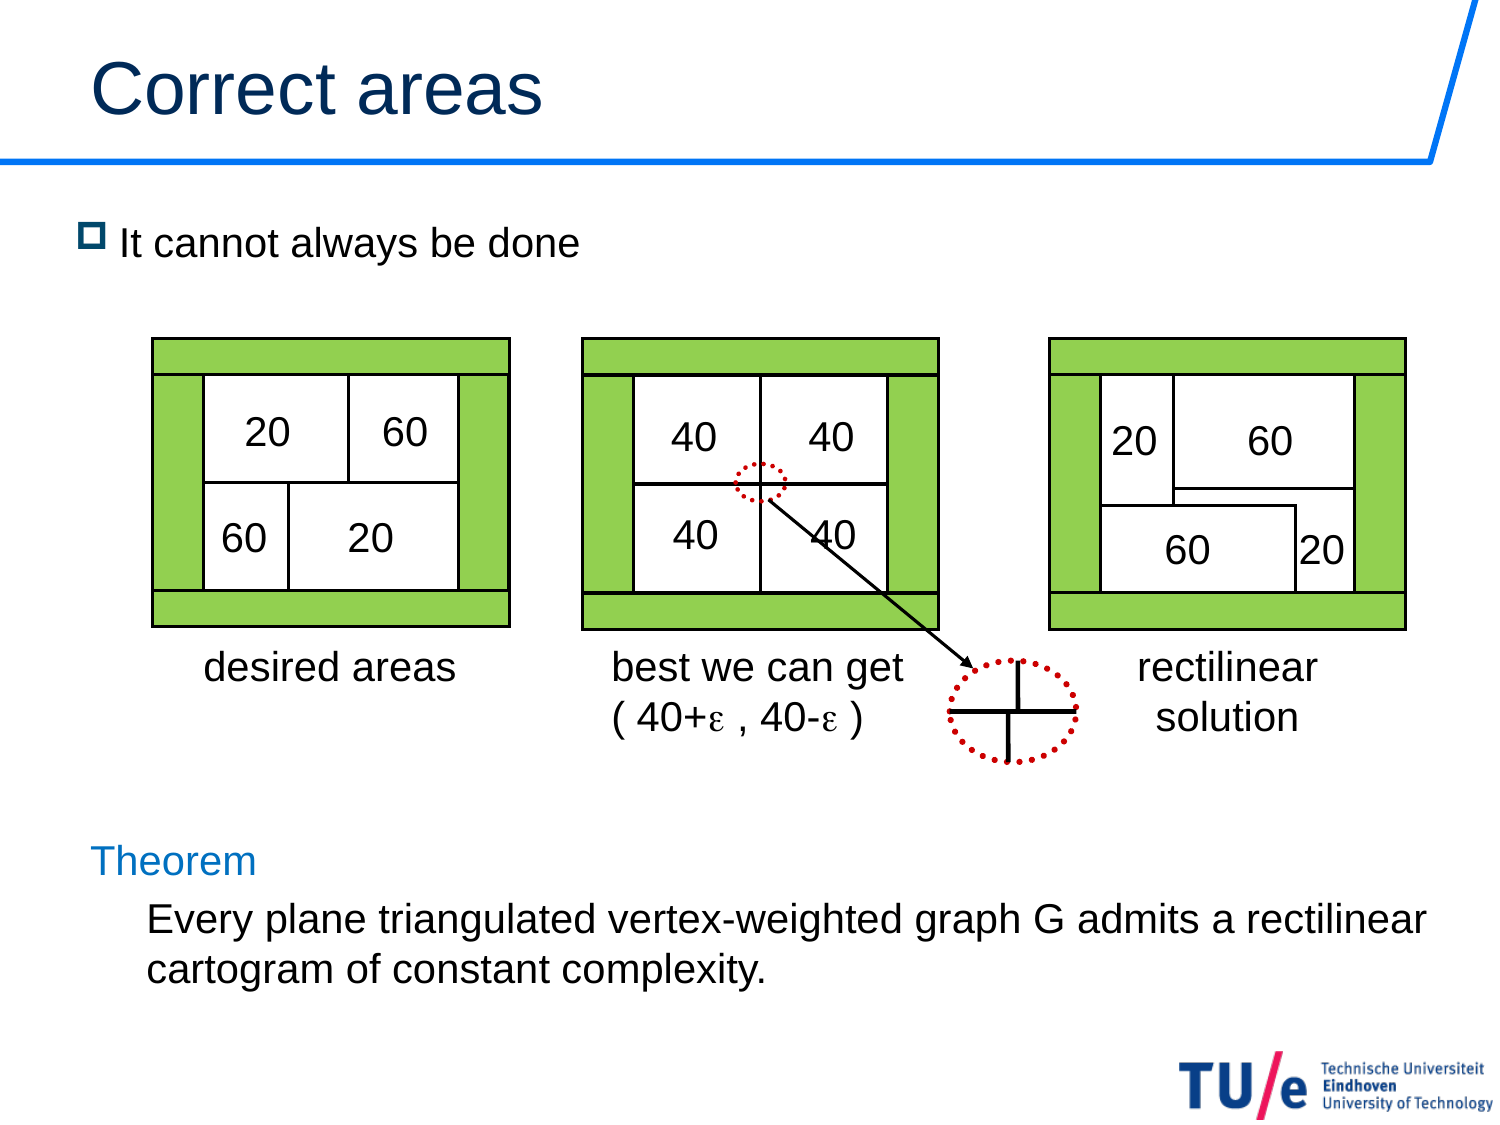

# Correct areas
It cannot always be done

20
60
60
20
rectilinear solution

20
60
40
40

40
40
60
20
desired areas
best we can get
( 40+ε , 40-ε )

Theorem
	Every plane triangulated vertex-weighted graph G admits a rectilinear cartogram of constant complexity.